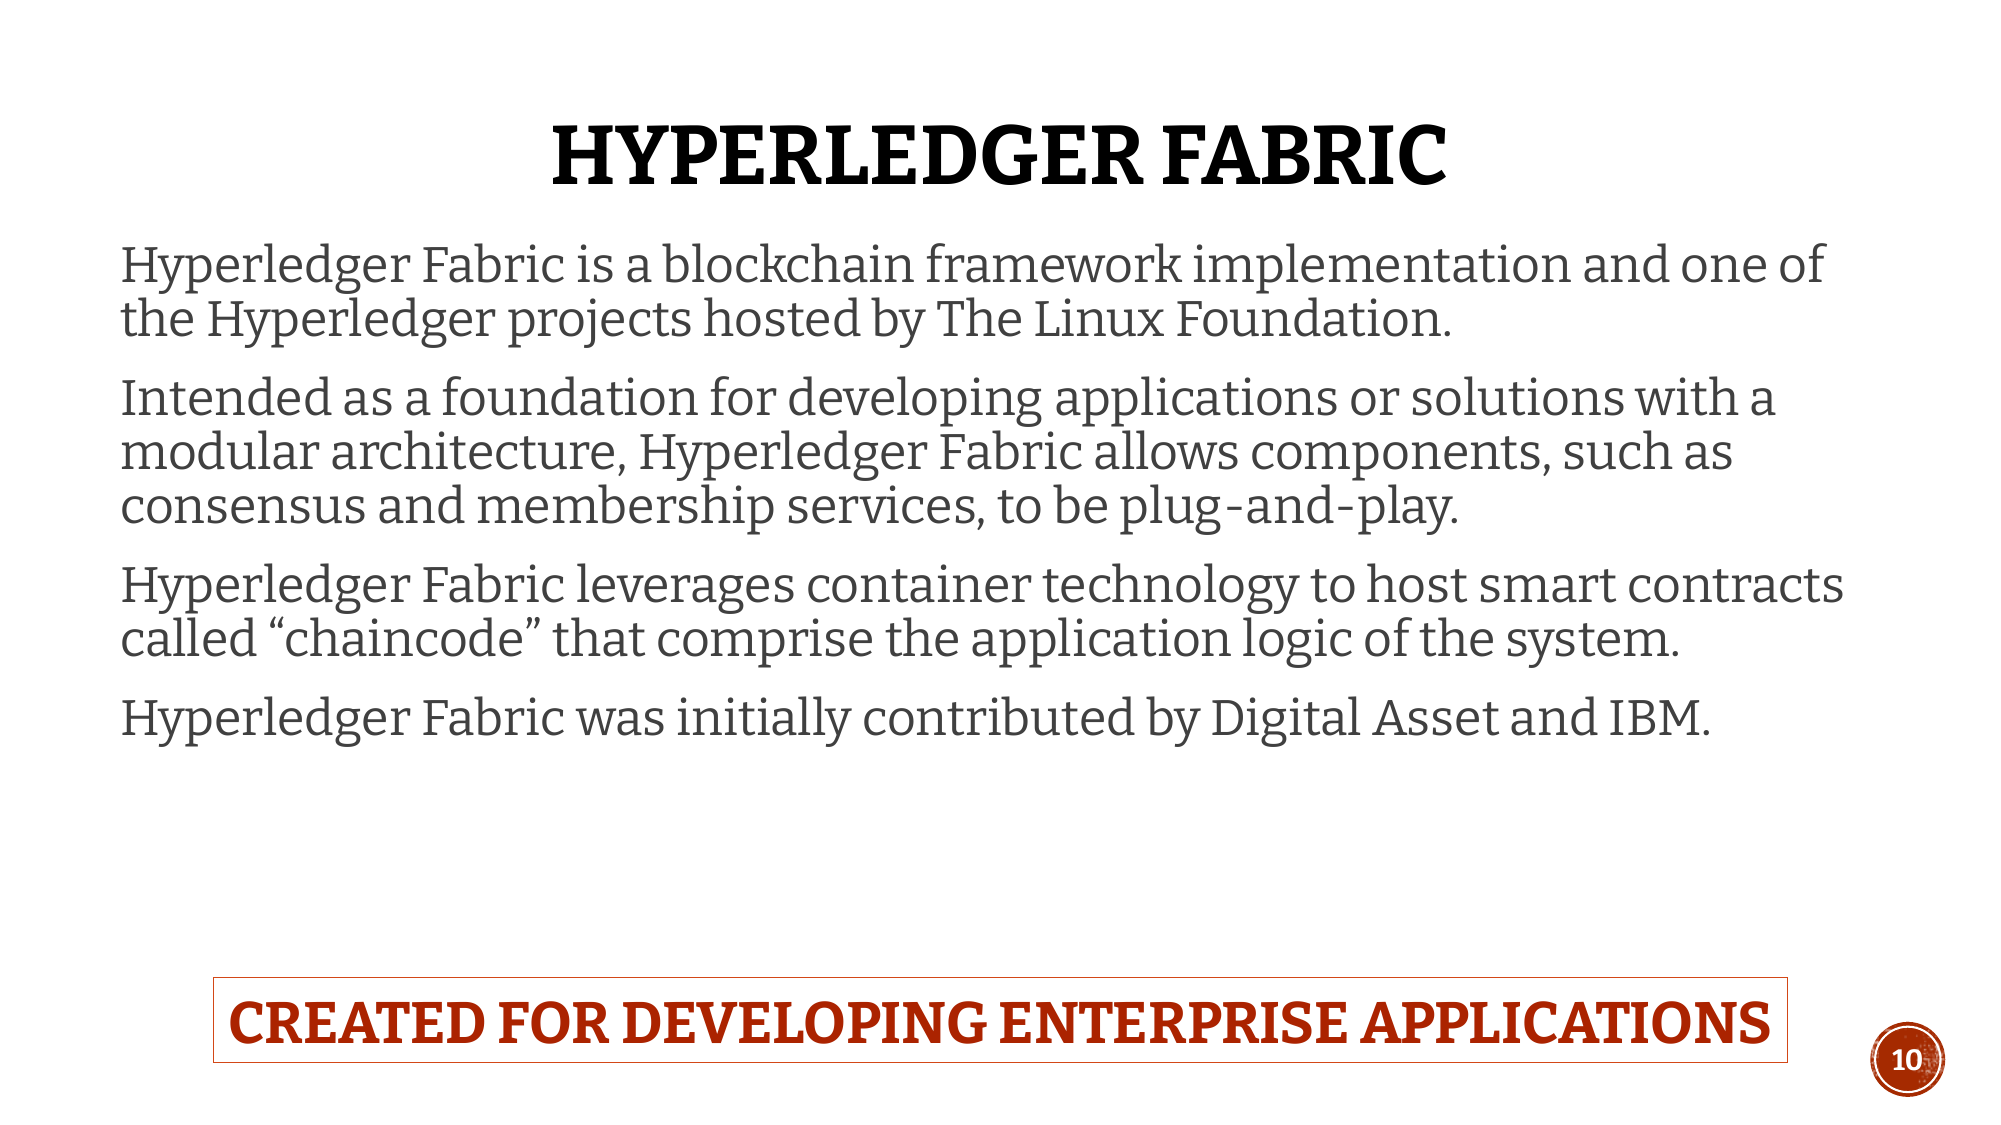

# Hyperledger Fabric
Hyperledger Fabric is a blockchain framework implementation and one of the Hyperledger projects hosted by The Linux Foundation.
Intended as a foundation for developing applications or solutions with a modular architecture, Hyperledger Fabric allows components, such as consensus and membership services, to be plug-and-play.
Hyperledger Fabric leverages container technology to host smart contracts called “chaincode” that comprise the application logic of the system.
Hyperledger Fabric was initially contributed by Digital Asset and IBM.
Created for developing enterprise applications
10